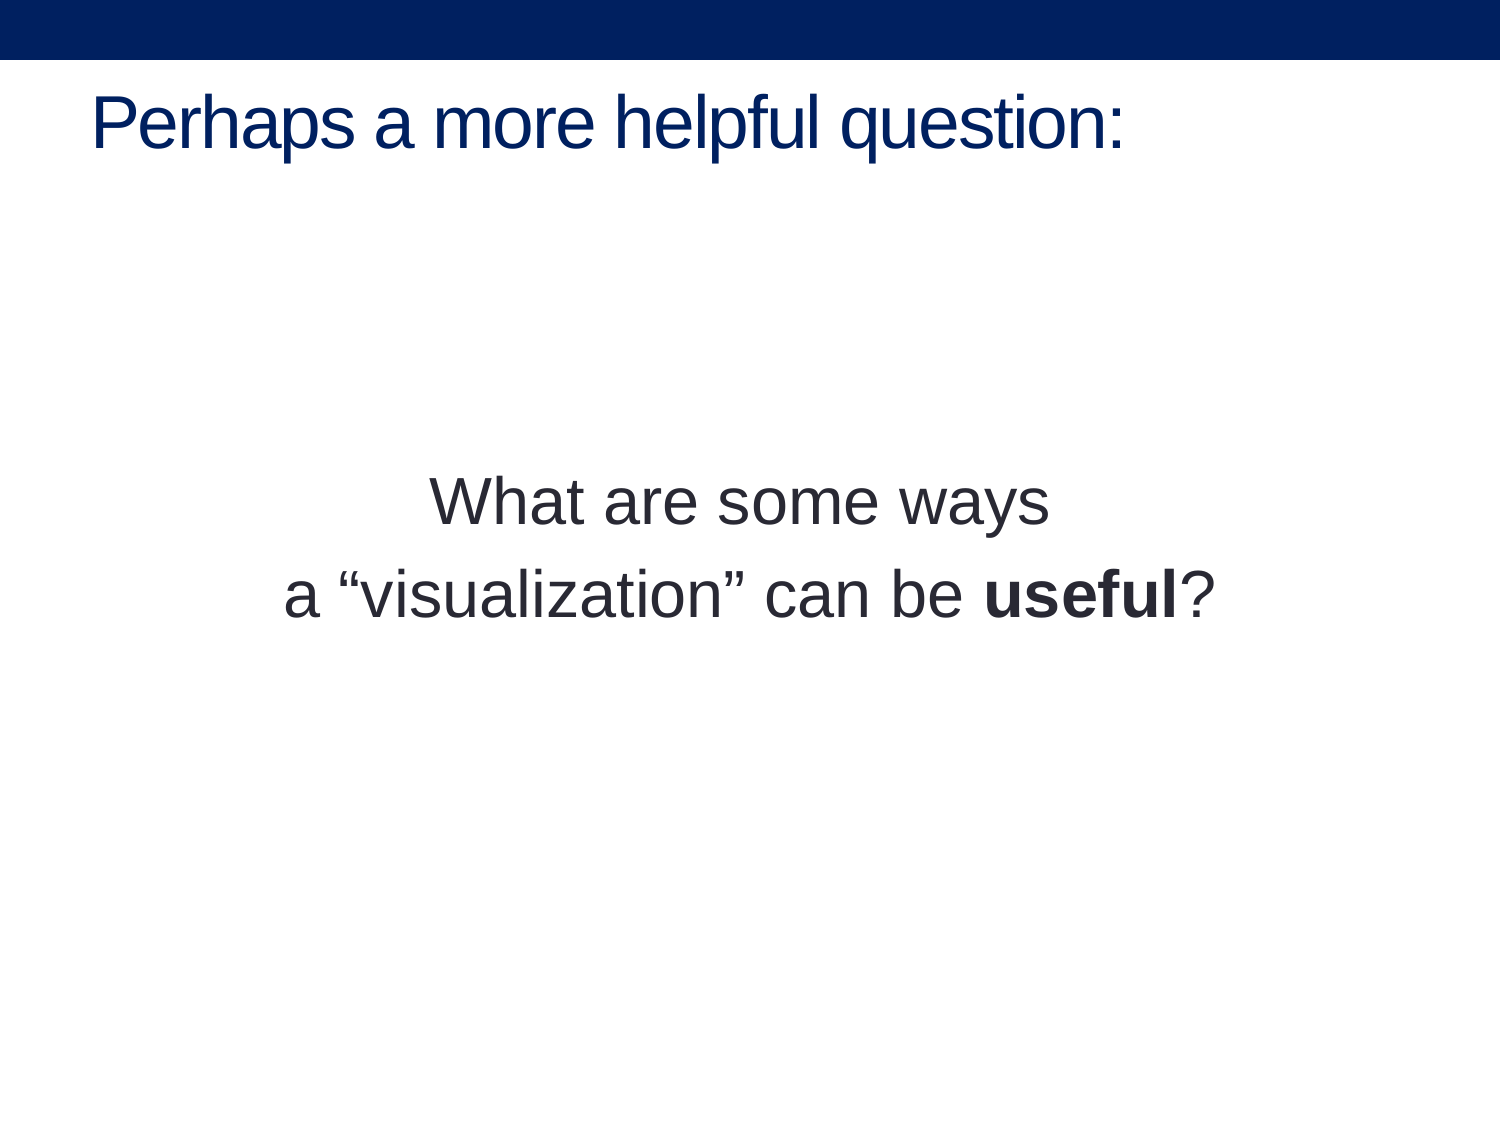

# Perhaps a more helpful question:
What are some ways
a “visualization” can be useful?